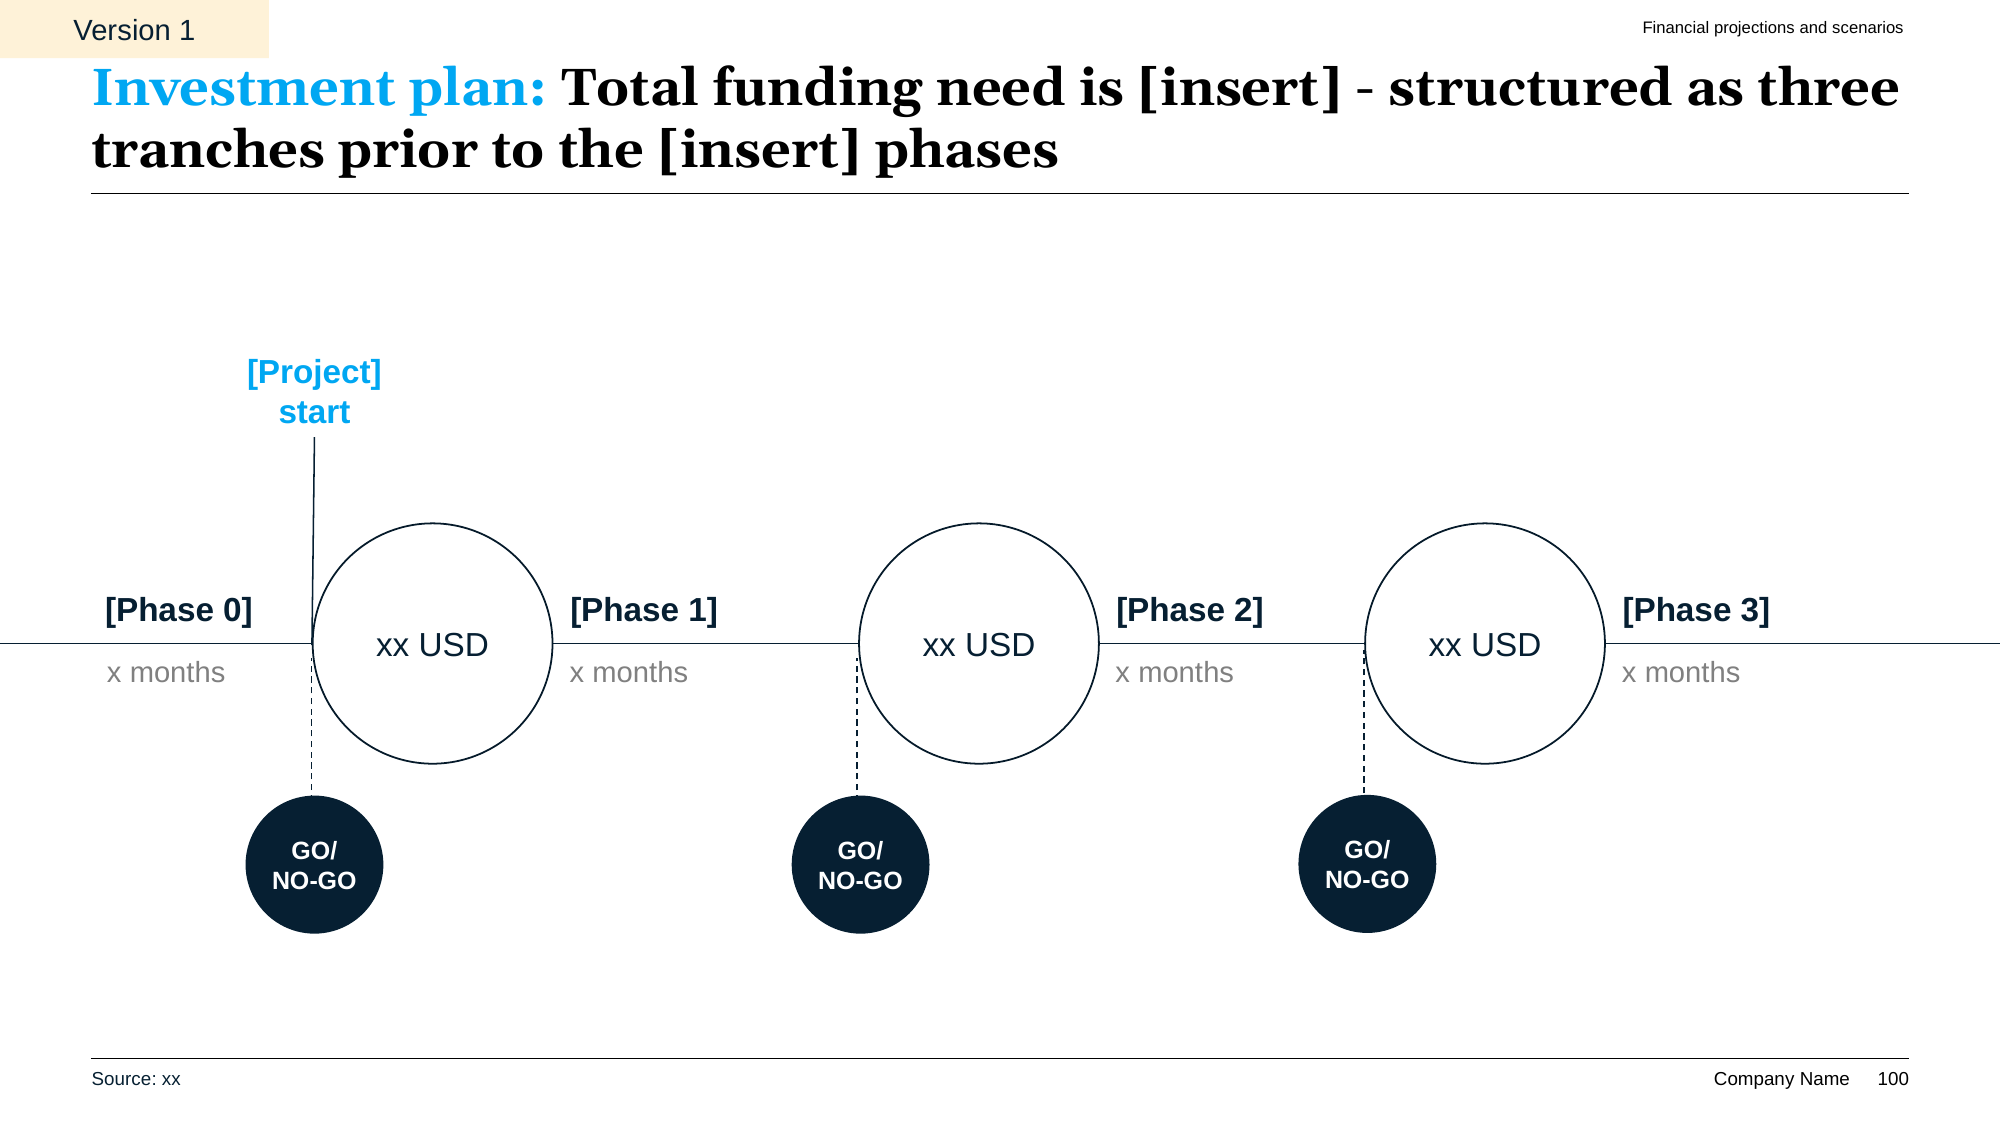

Version 1
Financial projections and scenarios
# Investment plan: Total funding need is [insert] - structured as three tranches prior to the [insert] phases

[Project]
start

[Phase 2]
[Phase 3]
[Phase 0]
[Phase 1]
xx USD
xx USD
xx USD
x months
x months
x months
x months
GO/
NO-GO
GO/
NO-GO
GO/
NO-GO
Source: xx